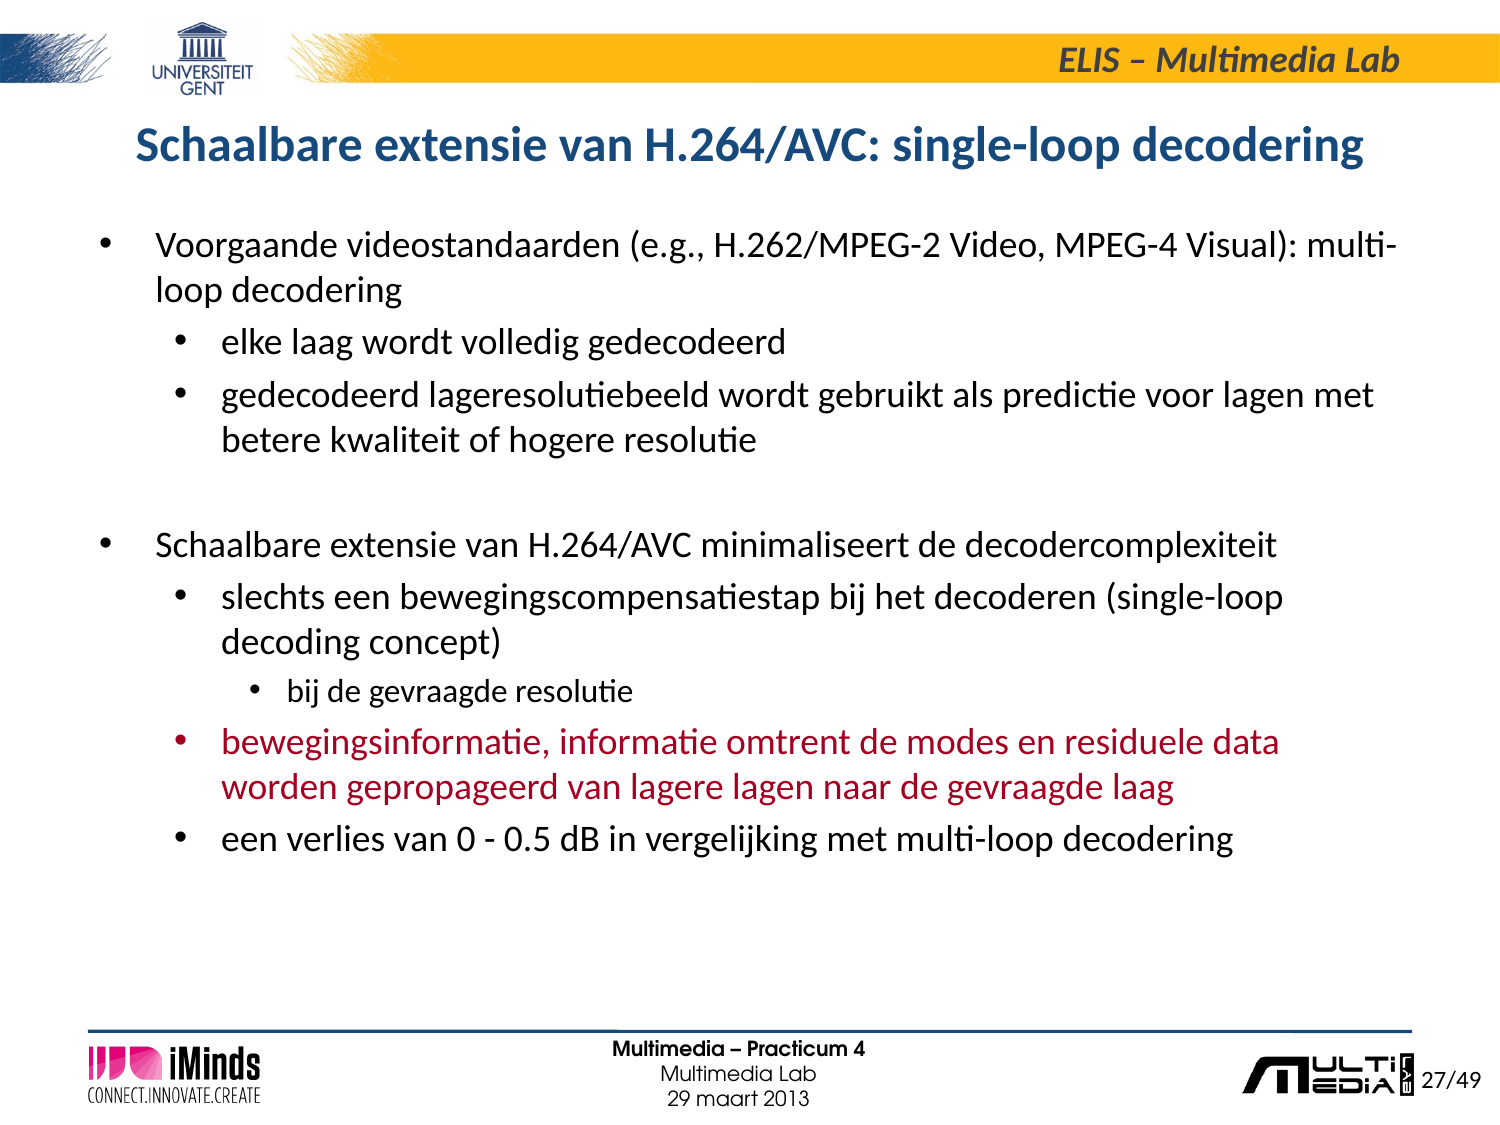

# Schaalbare extensie van H.264/AVC: single-loop decodering
Voorgaande videostandaarden (e.g., H.262/MPEG-2 Video, MPEG-4 Visual): multi-loop decodering
elke laag wordt volledig gedecodeerd
gedecodeerd lageresolutiebeeld wordt gebruikt als predictie voor lagen met betere kwaliteit of hogere resolutie

Schaalbare extensie van H.264/AVC minimaliseert de decodercomplexiteit
slechts een bewegingscompensatiestap bij het decoderen (single-loop decoding concept)
bij de gevraagde resolutie
bewegingsinformatie, informatie omtrent de modes en residuele data worden gepropageerd van lagere lagen naar de gevraagde laag
een verlies van 0 - 0.5 dB in vergelijking met multi-loop decodering